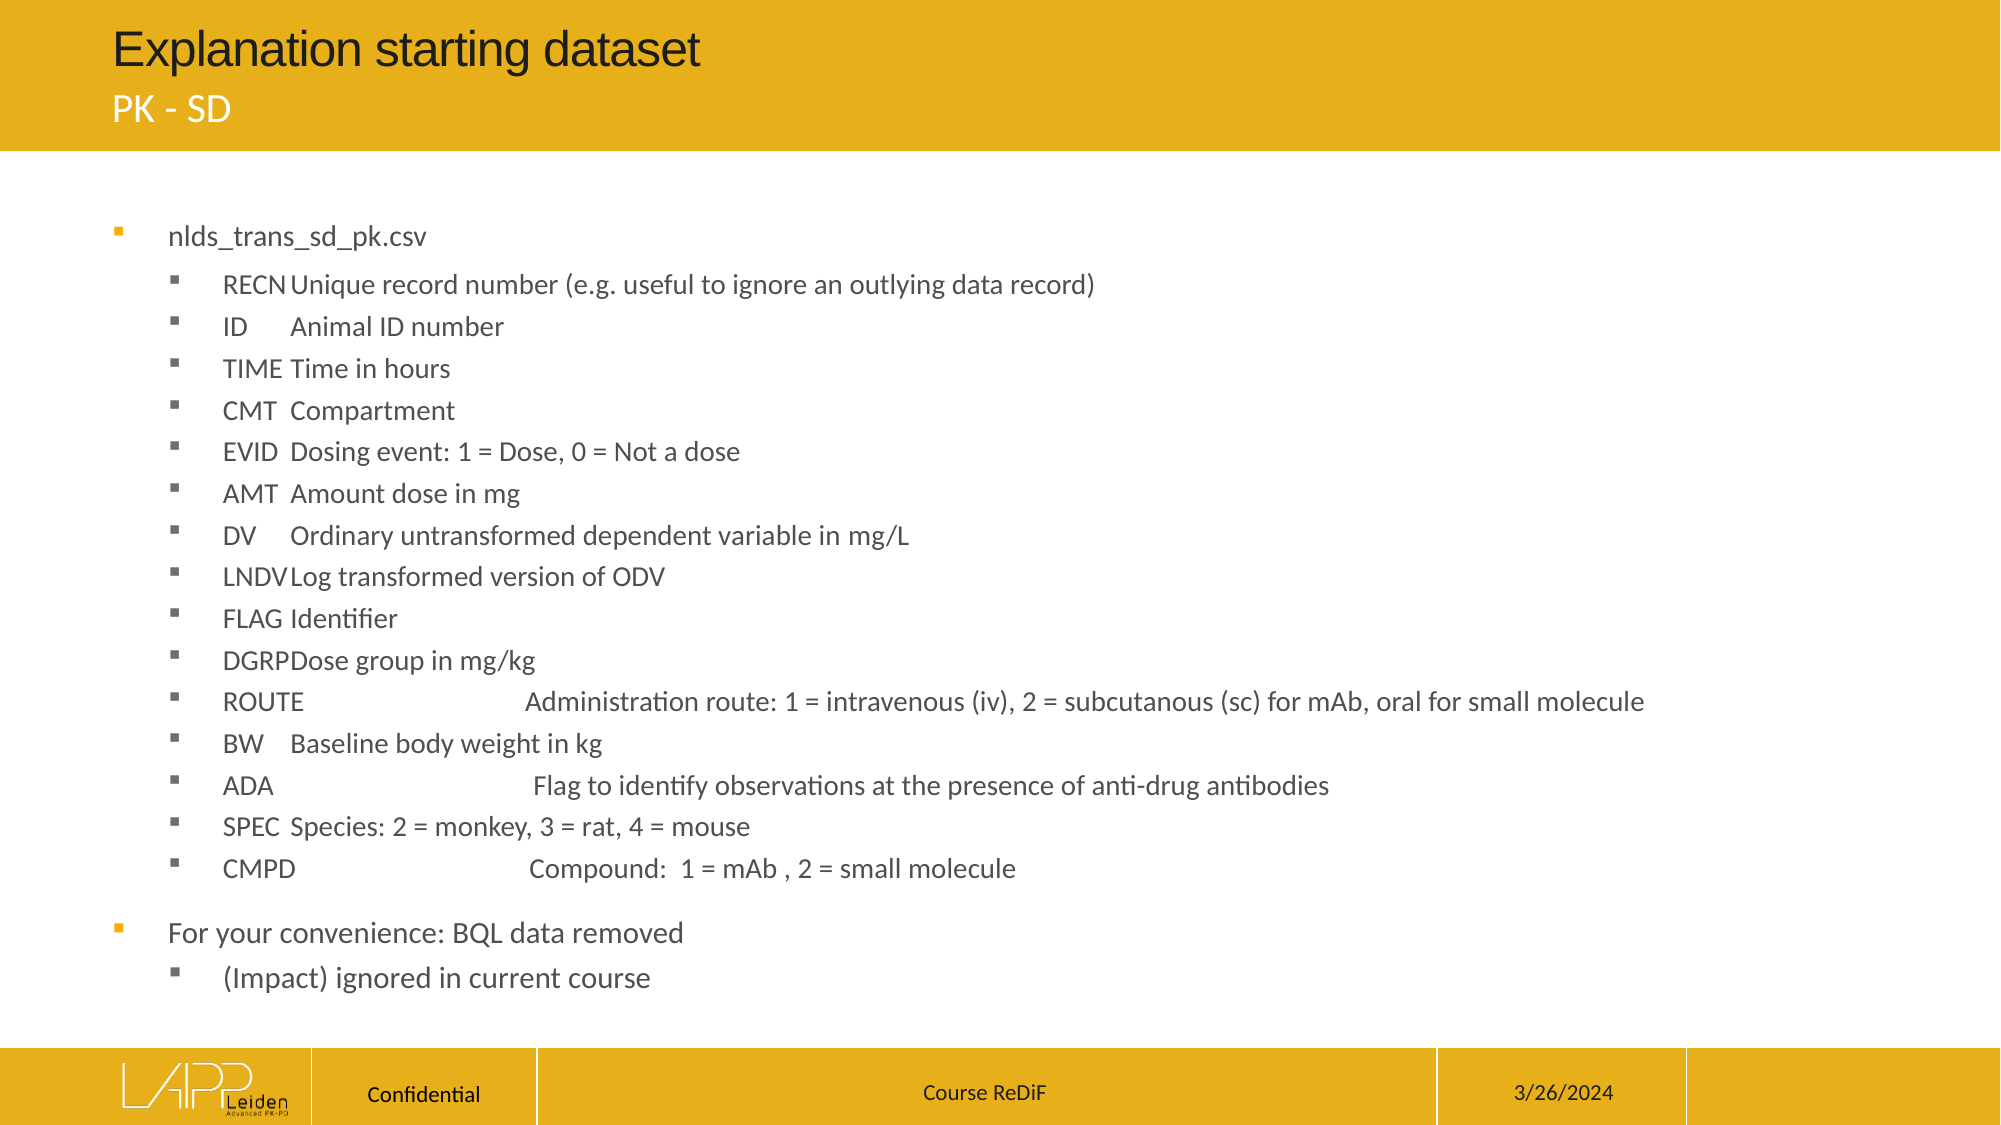

# Explanation starting dataset
PK - SD
nlds_trans_sd_pk.csv
RECN		Unique record number (e.g. useful to ignore an outlying data record)
ID			Animal ID number
TIME		Time in hours
CMT		Compartment
EVID		Dosing event: 1 = Dose, 0 = Not a dose
AMT		Amount dose in mg
DV		Ordinary untransformed dependent variable in mg/L
LNDV		Log transformed version of ODV
FLAG		Identifier
DGRP		Dose group in mg/kg
ROUTE                                  Administration route: 1 = intravenous (iv), 2 = subcutanous (sc) for mAb, oral for small molecule
BW		Baseline body weight in kg
ADA                                        Flag to identify observations at the presence of anti-drug antibodies
SPEC		Species: 2 = monkey, 3 = rat, 4 = mouse
CMPD                                    Compound:  1 = mAb , 2 = small molecule

For your convenience: BQL data removed
(Impact) ignored in current course
3/26/2024
Course ReDiF